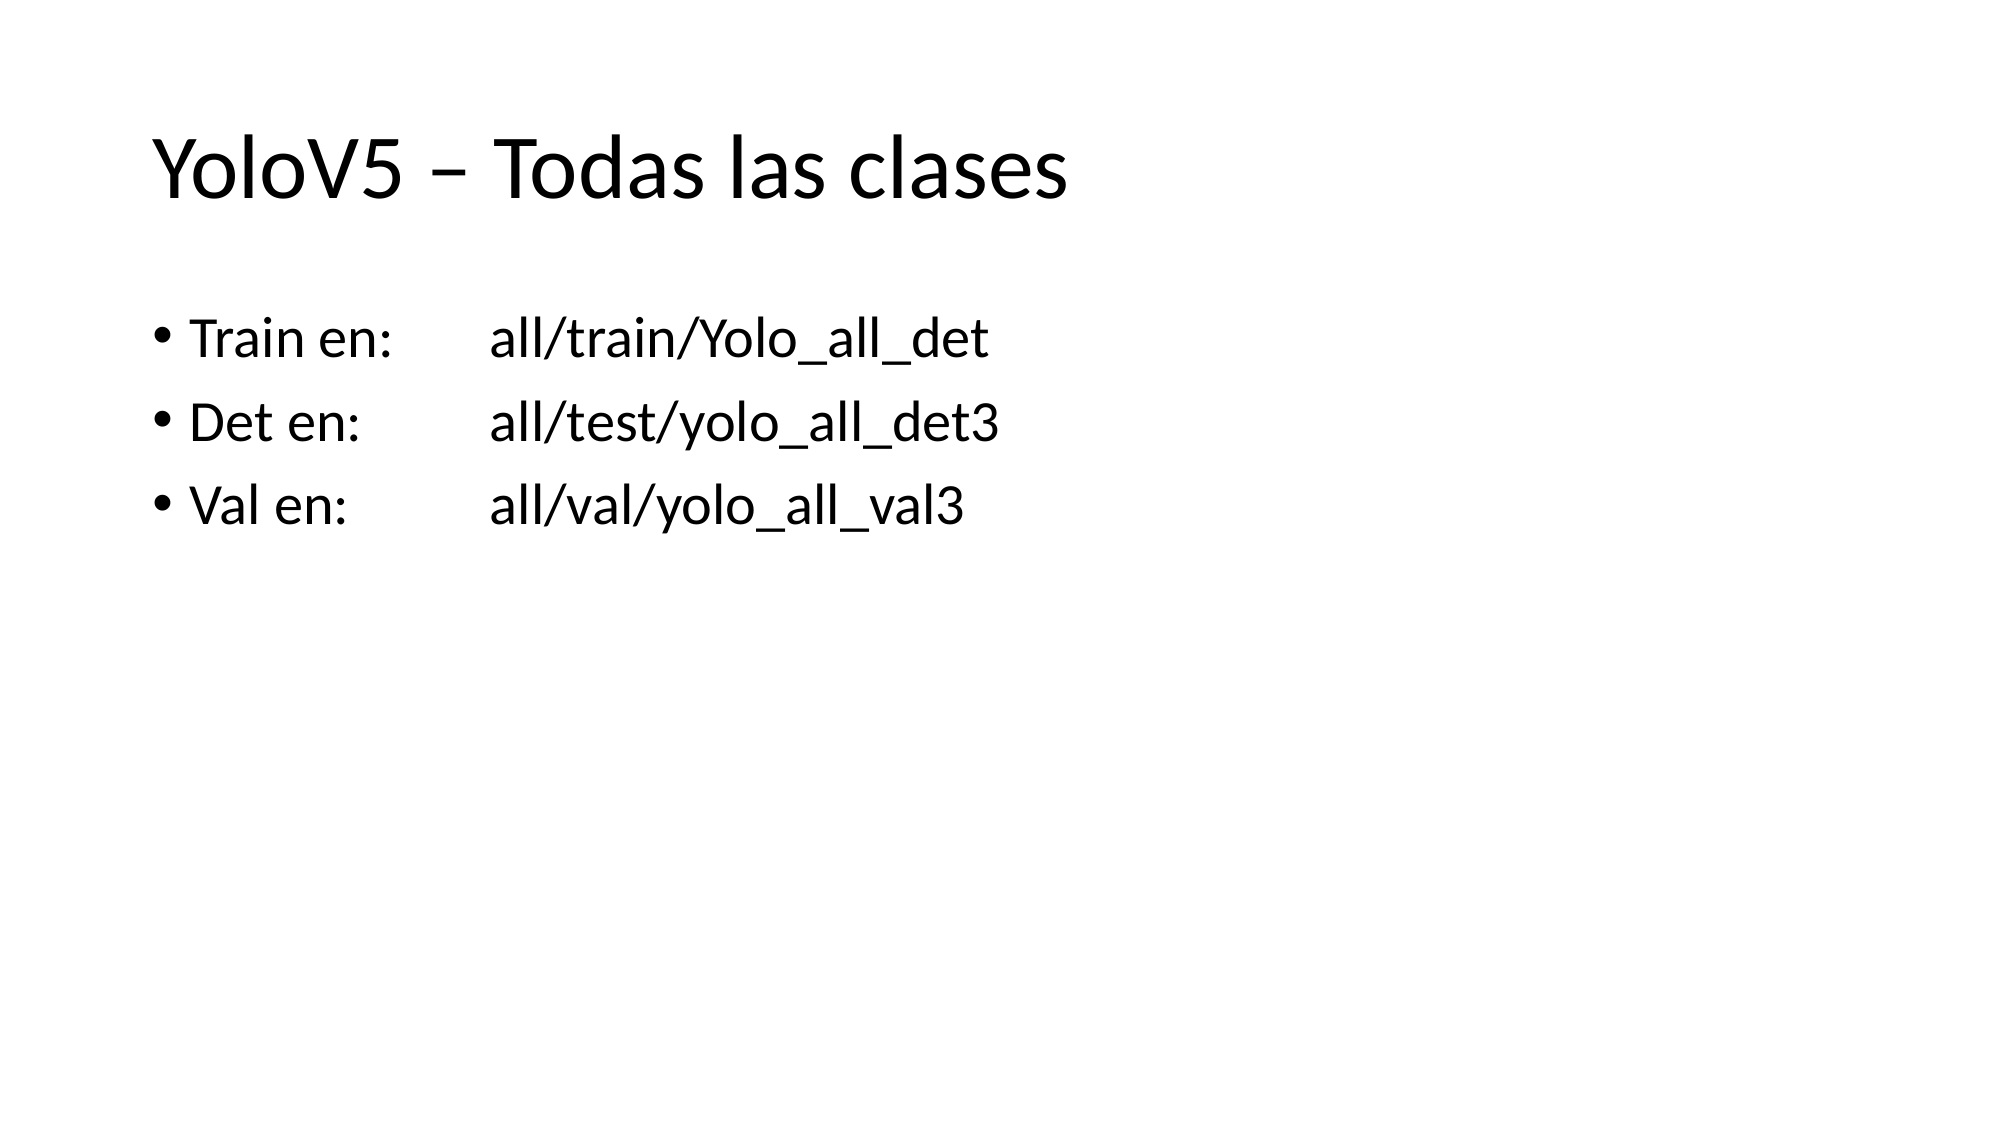

# YoloV5 – Todas las clases
Train en: 	all/train/Yolo_all_det
Det en: 	all/test/yolo_all_det3
Val en:	all/val/yolo_all_val3